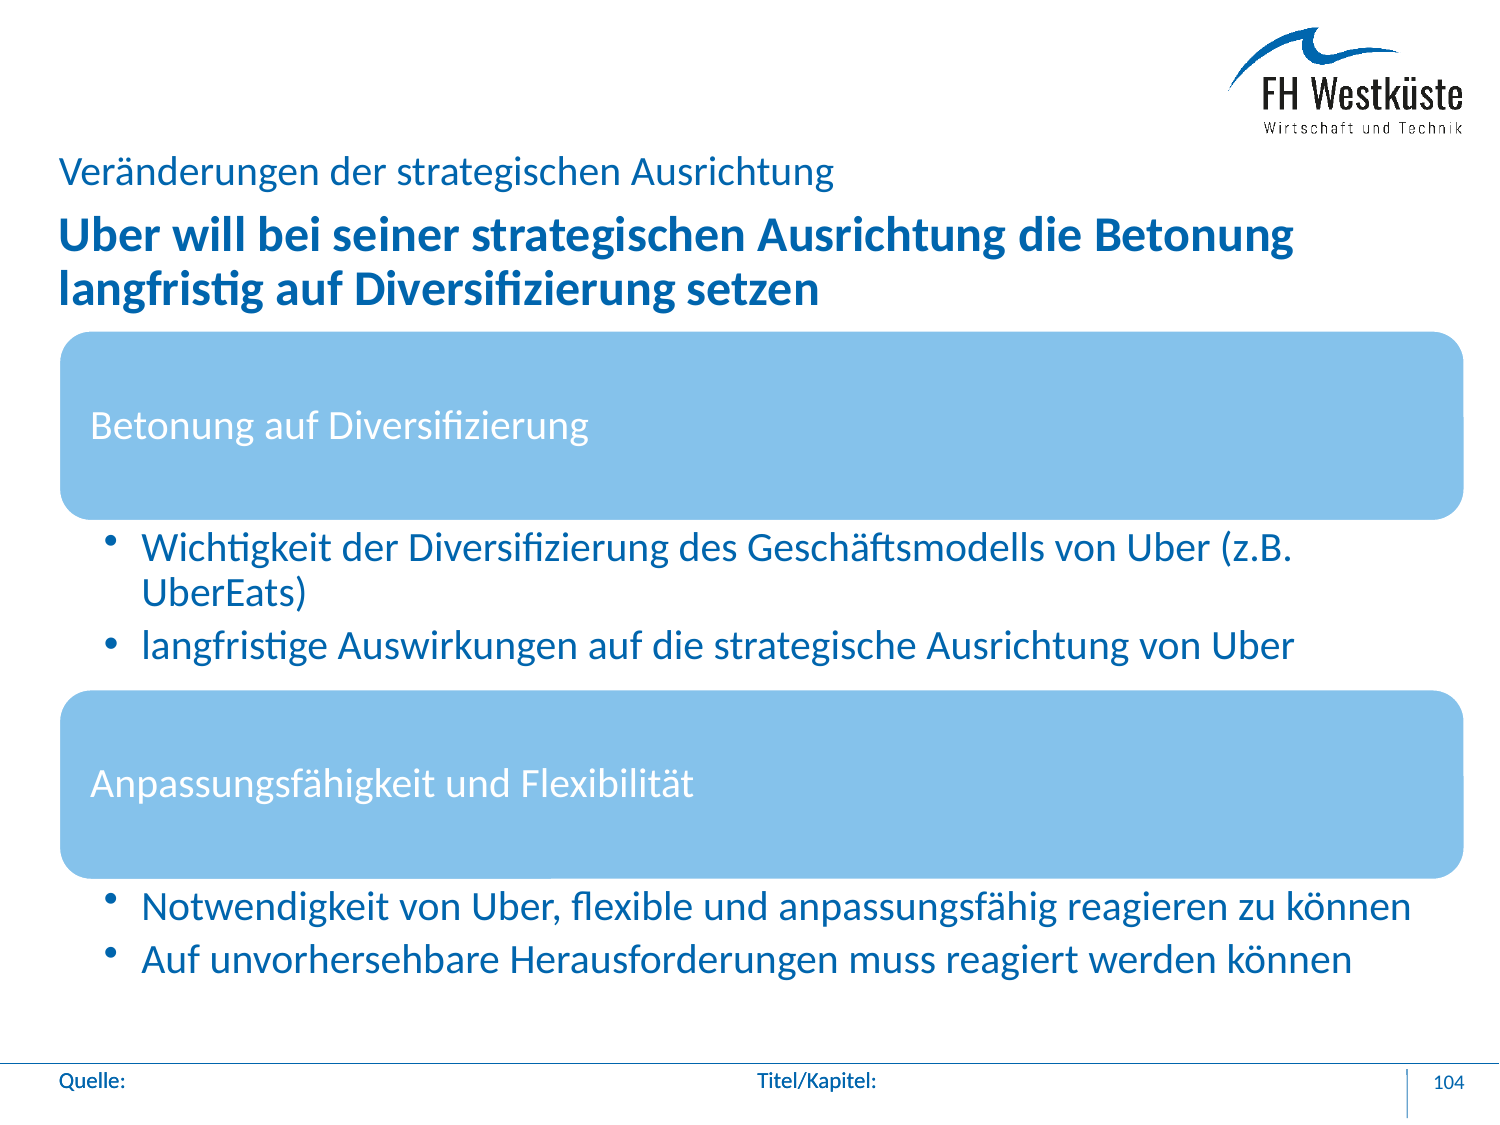

Veränderungen der strategischen Ausrichtung
# Uber will bei seiner strategischen Ausrichtung die Betonung langfristig auf Diversifizierung setzen
Betonung auf Diversifizierung
Wichtigkeit der Diversifizierung des Geschäftsmodells von Uber (z.B. UberEats)
langfristige Auswirkungen auf die strategische Ausrichtung von Uber
Anpassungsfähigkeit und Flexibilität
Notwendigkeit von Uber, flexible und anpassungsfähig reagieren zu können
Auf unvorhersehbare Herausforderungen muss reagiert werden können

104